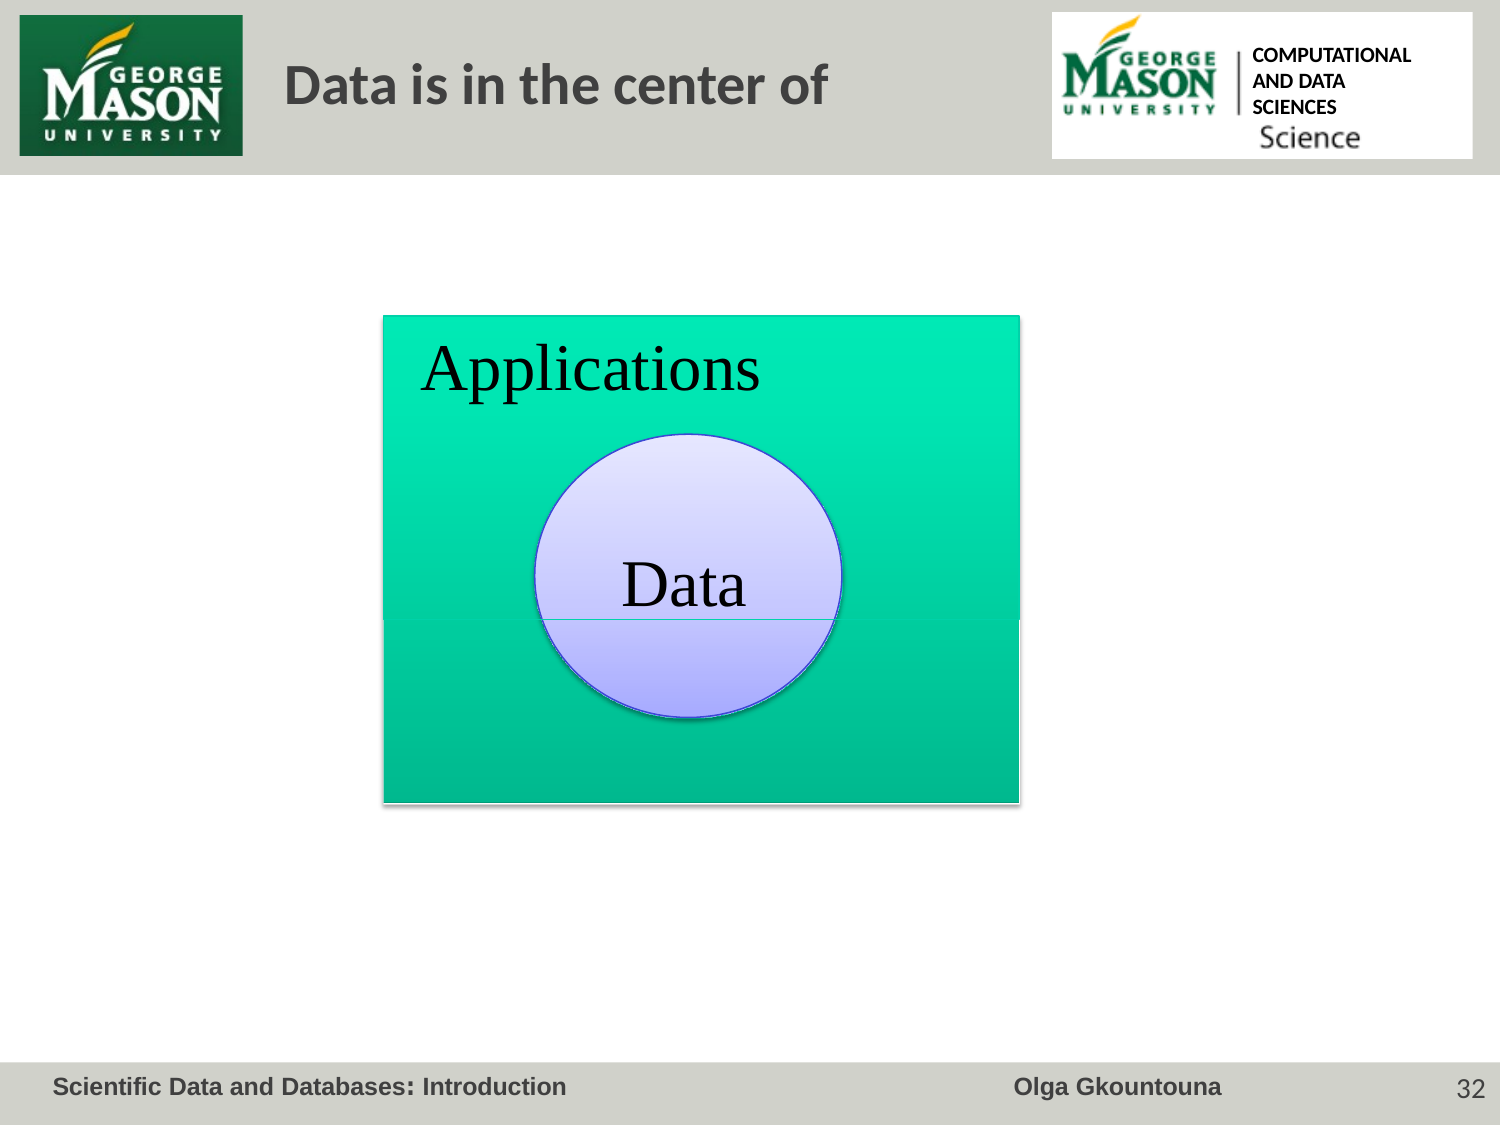

COMPUTATIONAL  AND DATA  SCIENCES
# Data is in the center of

Applications

Data

32
Scientific Data and Databases: Introduction
Olga Gkountouna